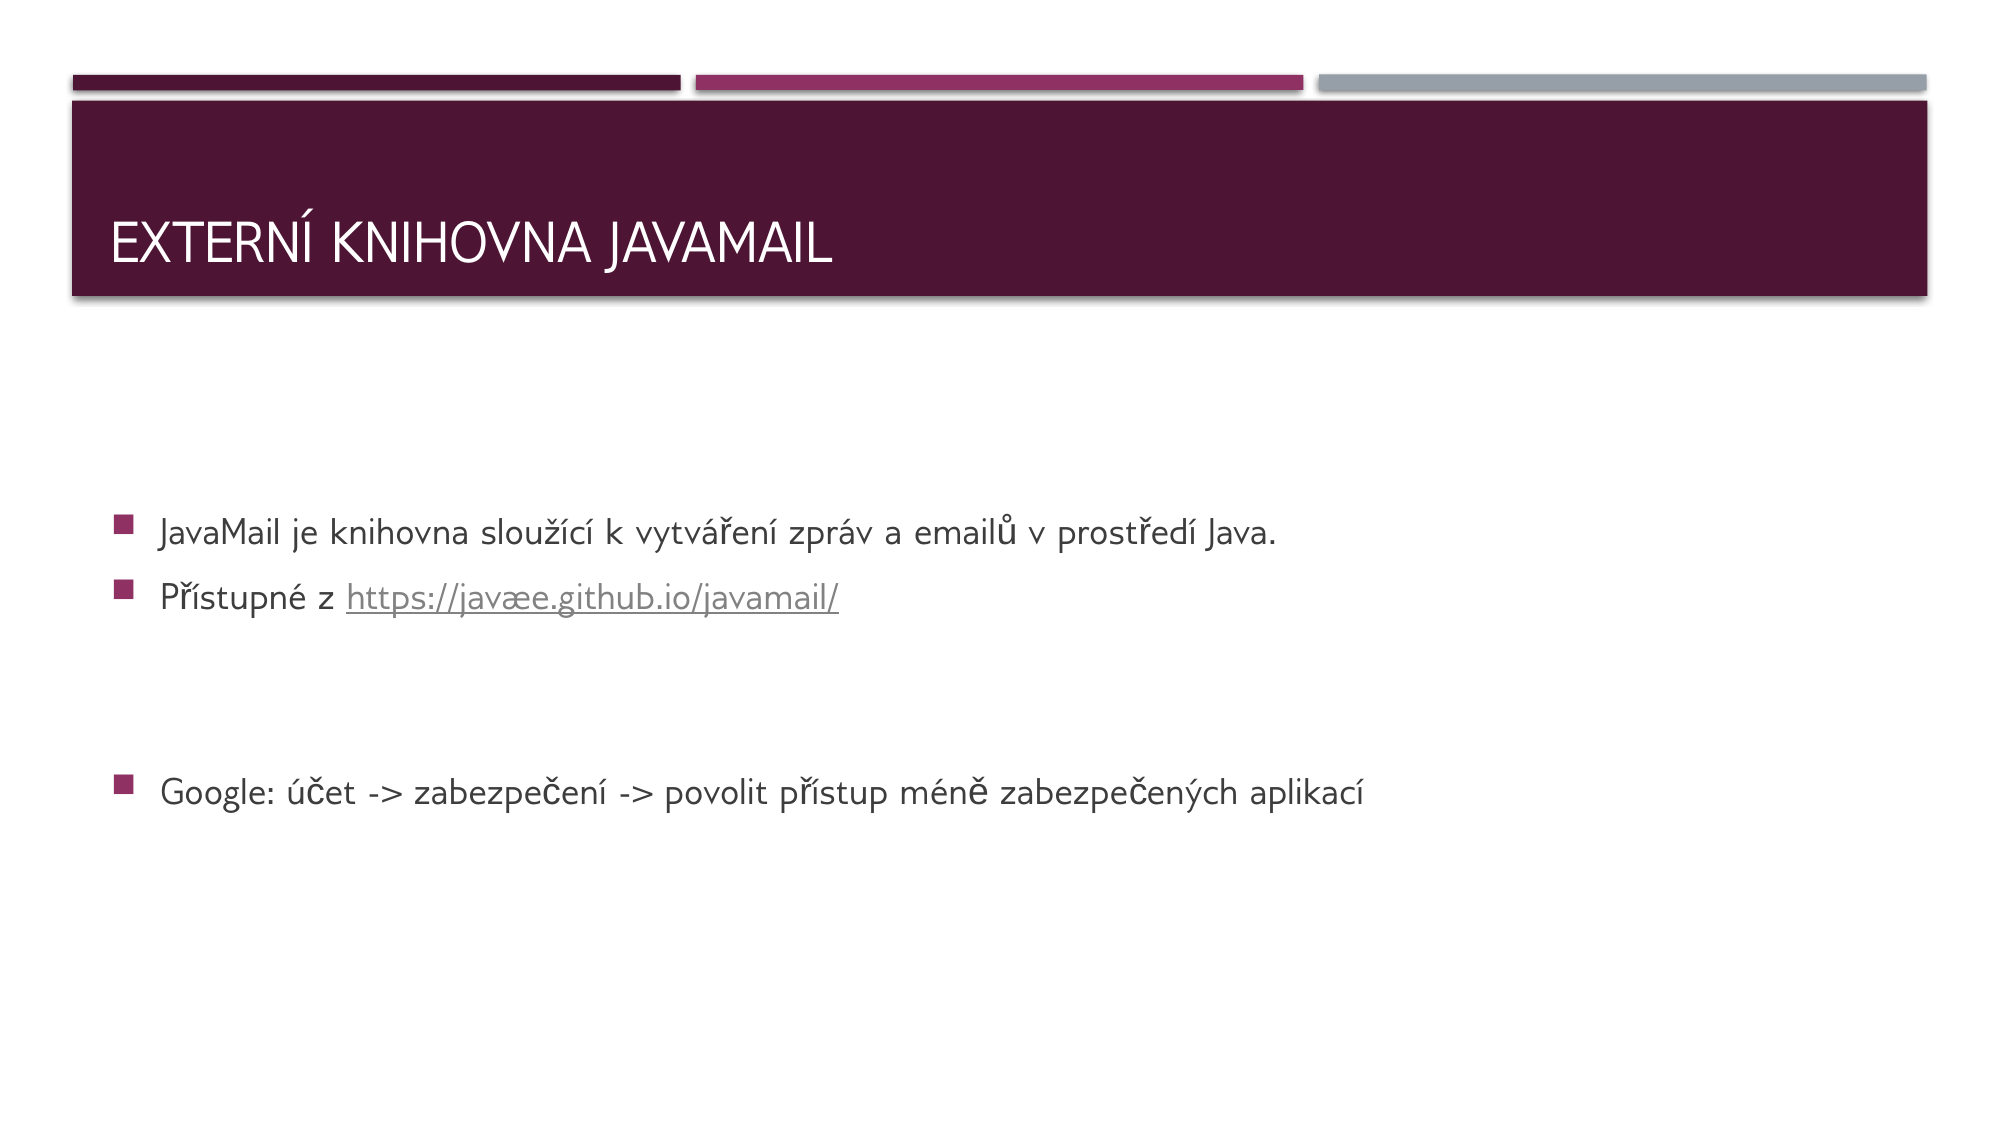

# Externí knihovna JavaMail
JavaMail je knihovna sloužící k vytváření zpráv a emailů v prostředí Java.
Přístupné z https://javaee.github.io/javamail/

Google: účet -> zabezpečení -> povolit přístup méně zabezpečených aplikací